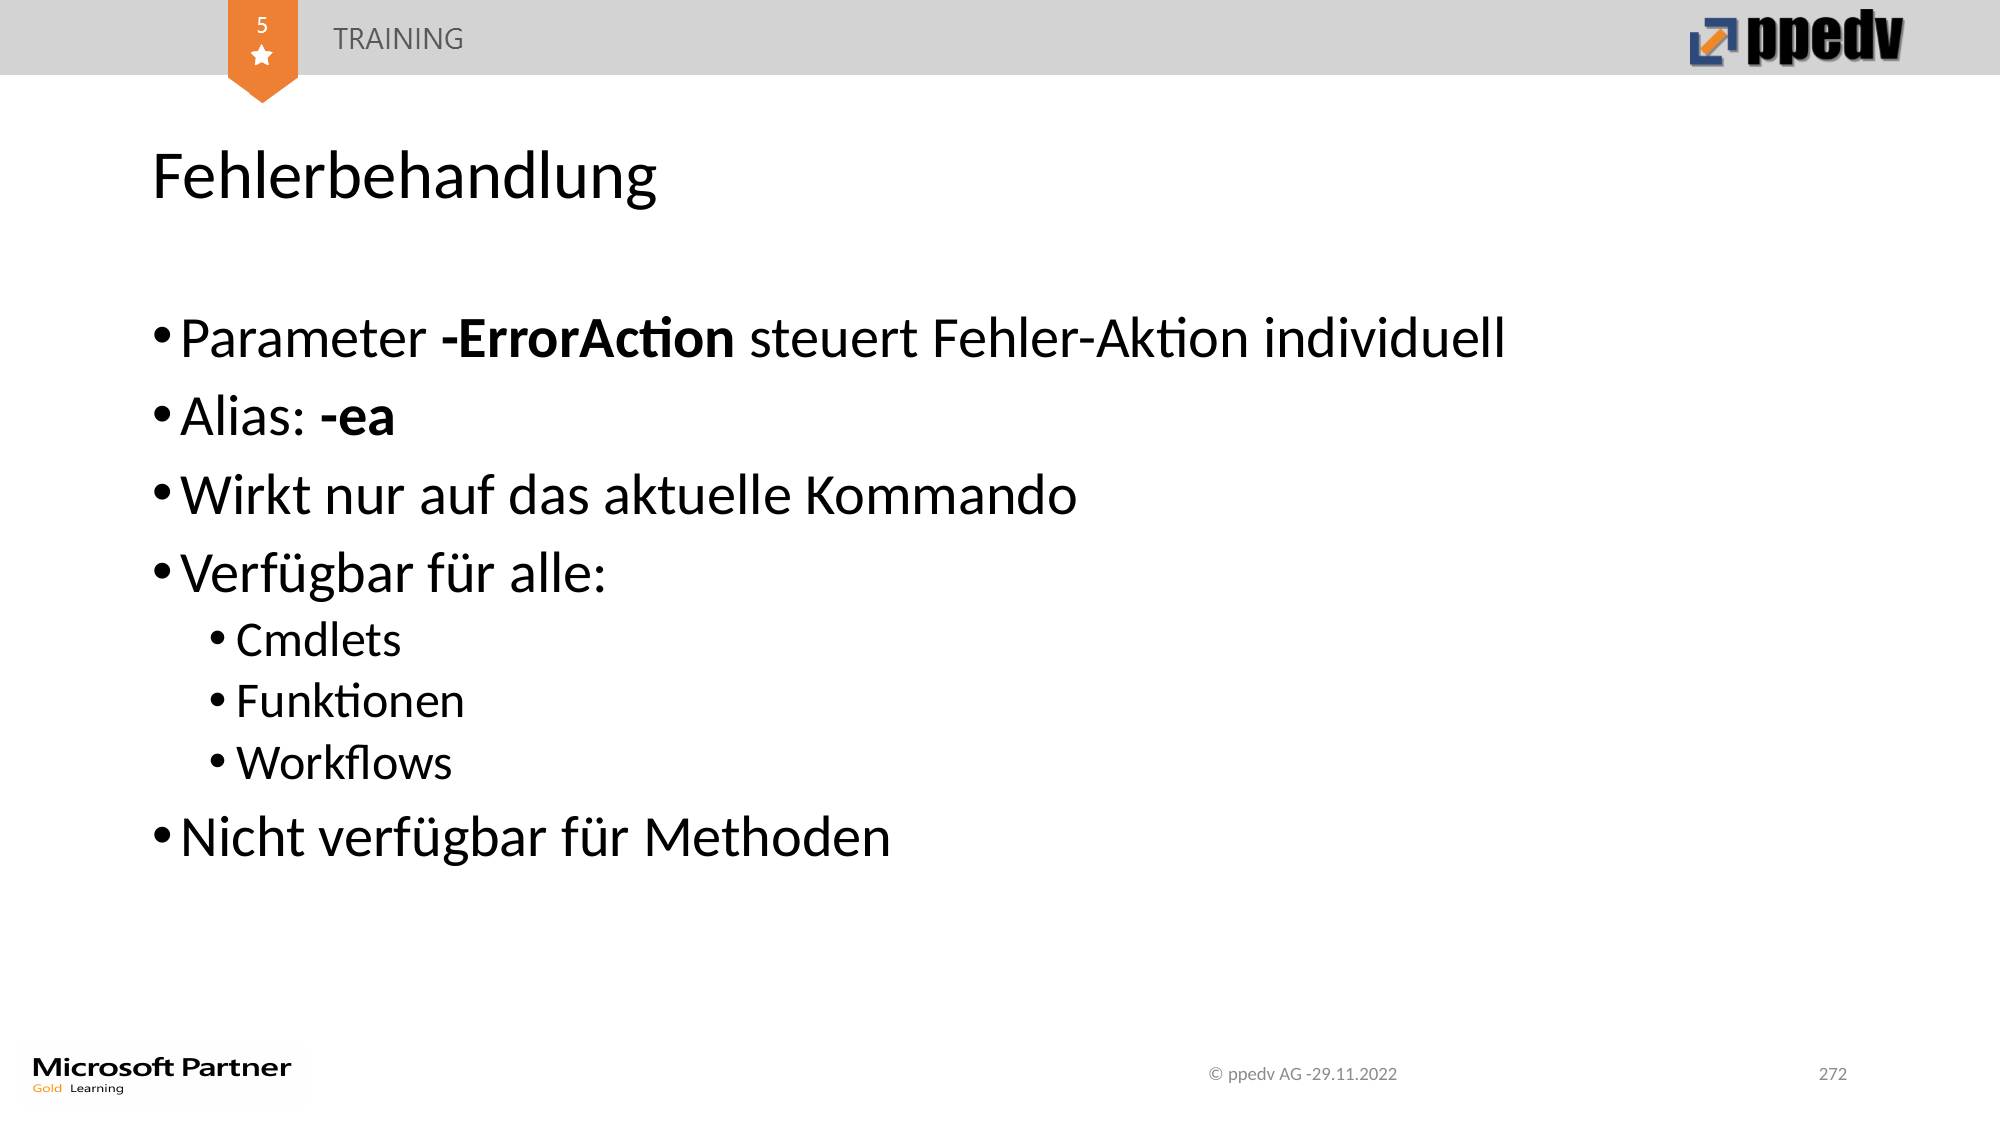

# Fehlerbehandlung
Parameter -ErrorAction steuert Fehler-Aktion individuell
Alias: -ea
Wirkt nur auf das aktuelle Kommando
Verfügbar für alle:
Cmdlets
Funktionen
Workflows
Nicht verfügbar für Methoden
© ppedv AG -29.11.2022
272